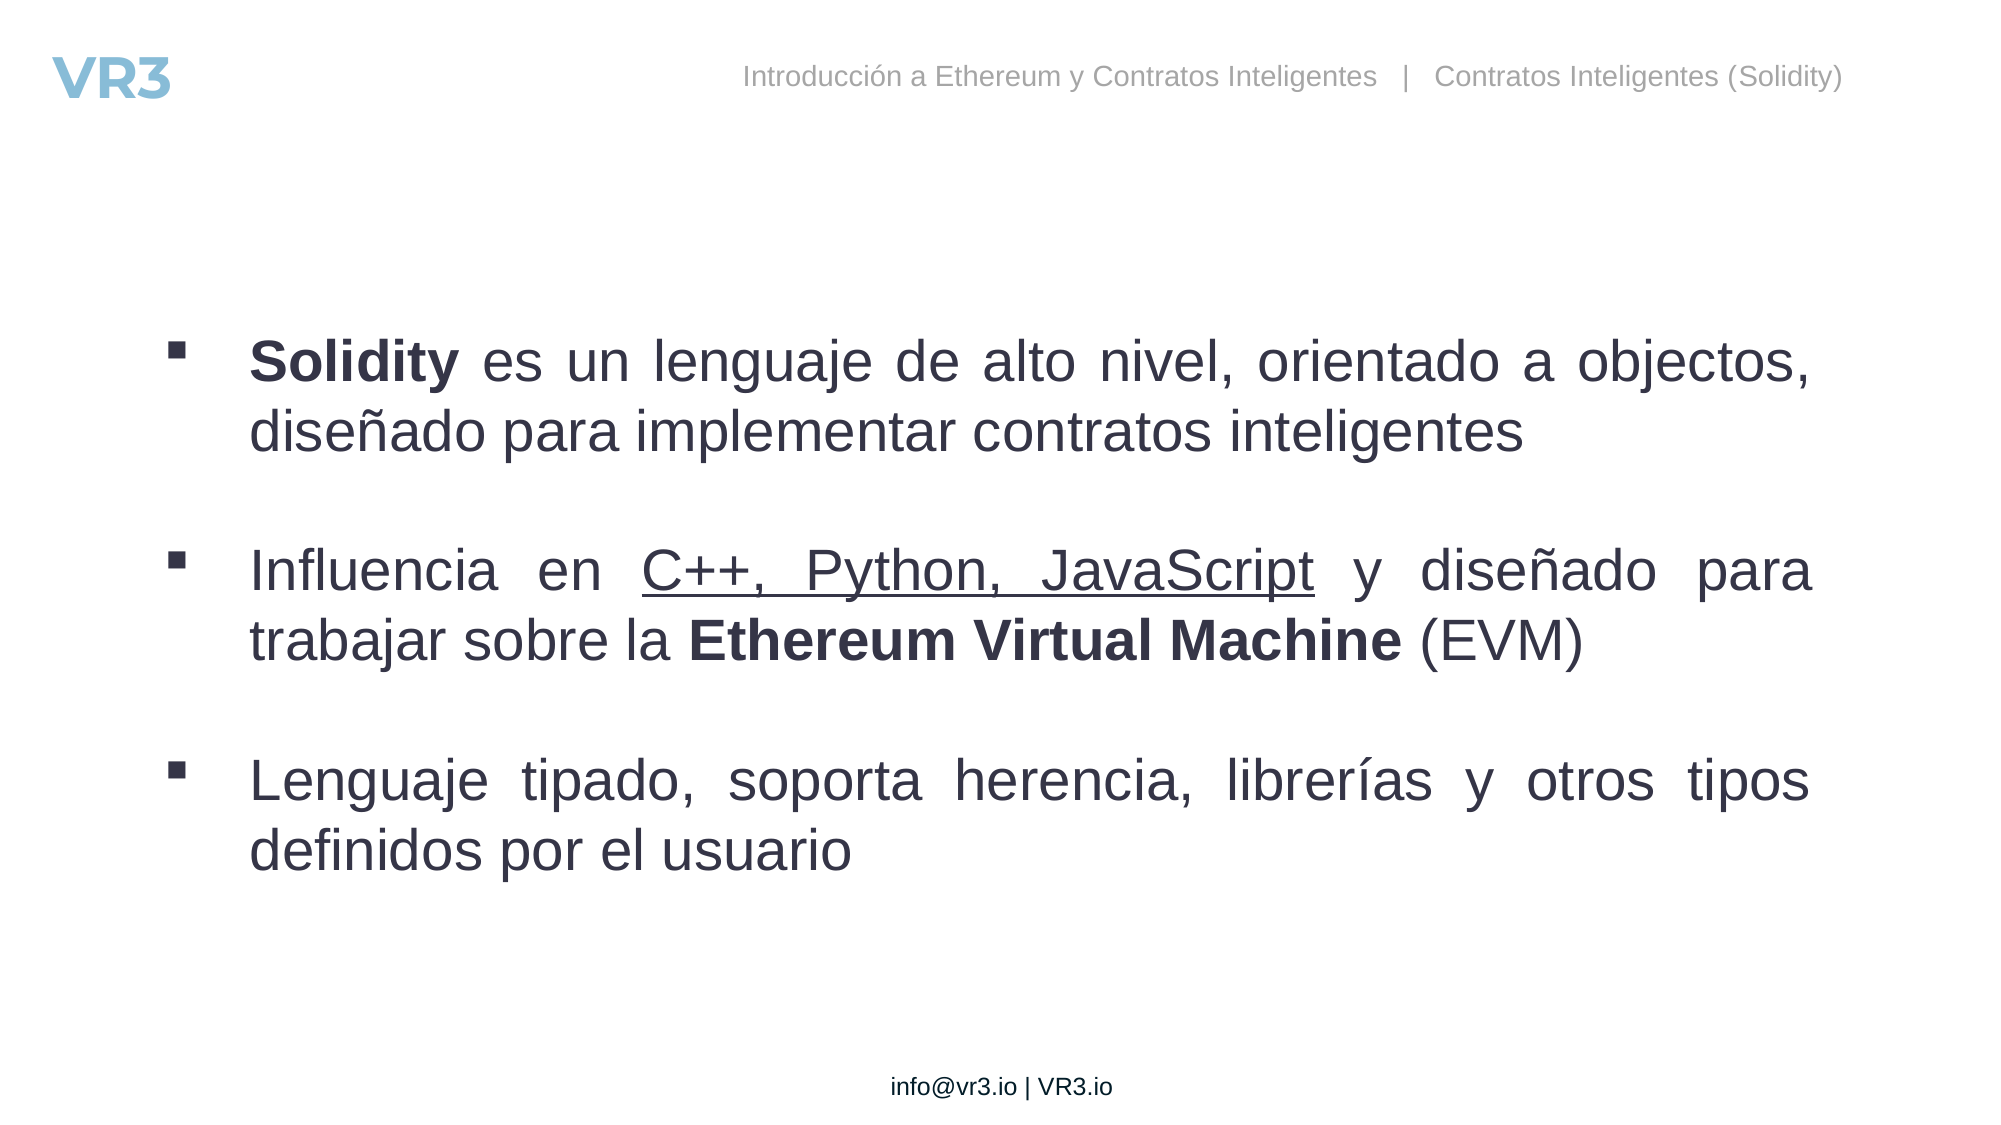

Introducción a Ethereum y Contratos Inteligentes   |   Contratos Inteligentes (Solidity)

Solidity es un lenguaje de alto nivel, orientado a objectos, diseñado para implementar contratos inteligentes

Influencia en C++, Python, JavaScript y diseñado para trabajar sobre la Ethereum Virtual Machine (EVM)

Lenguaje tipado, soporta herencia, librerías y otros tipos definidos por el usuario